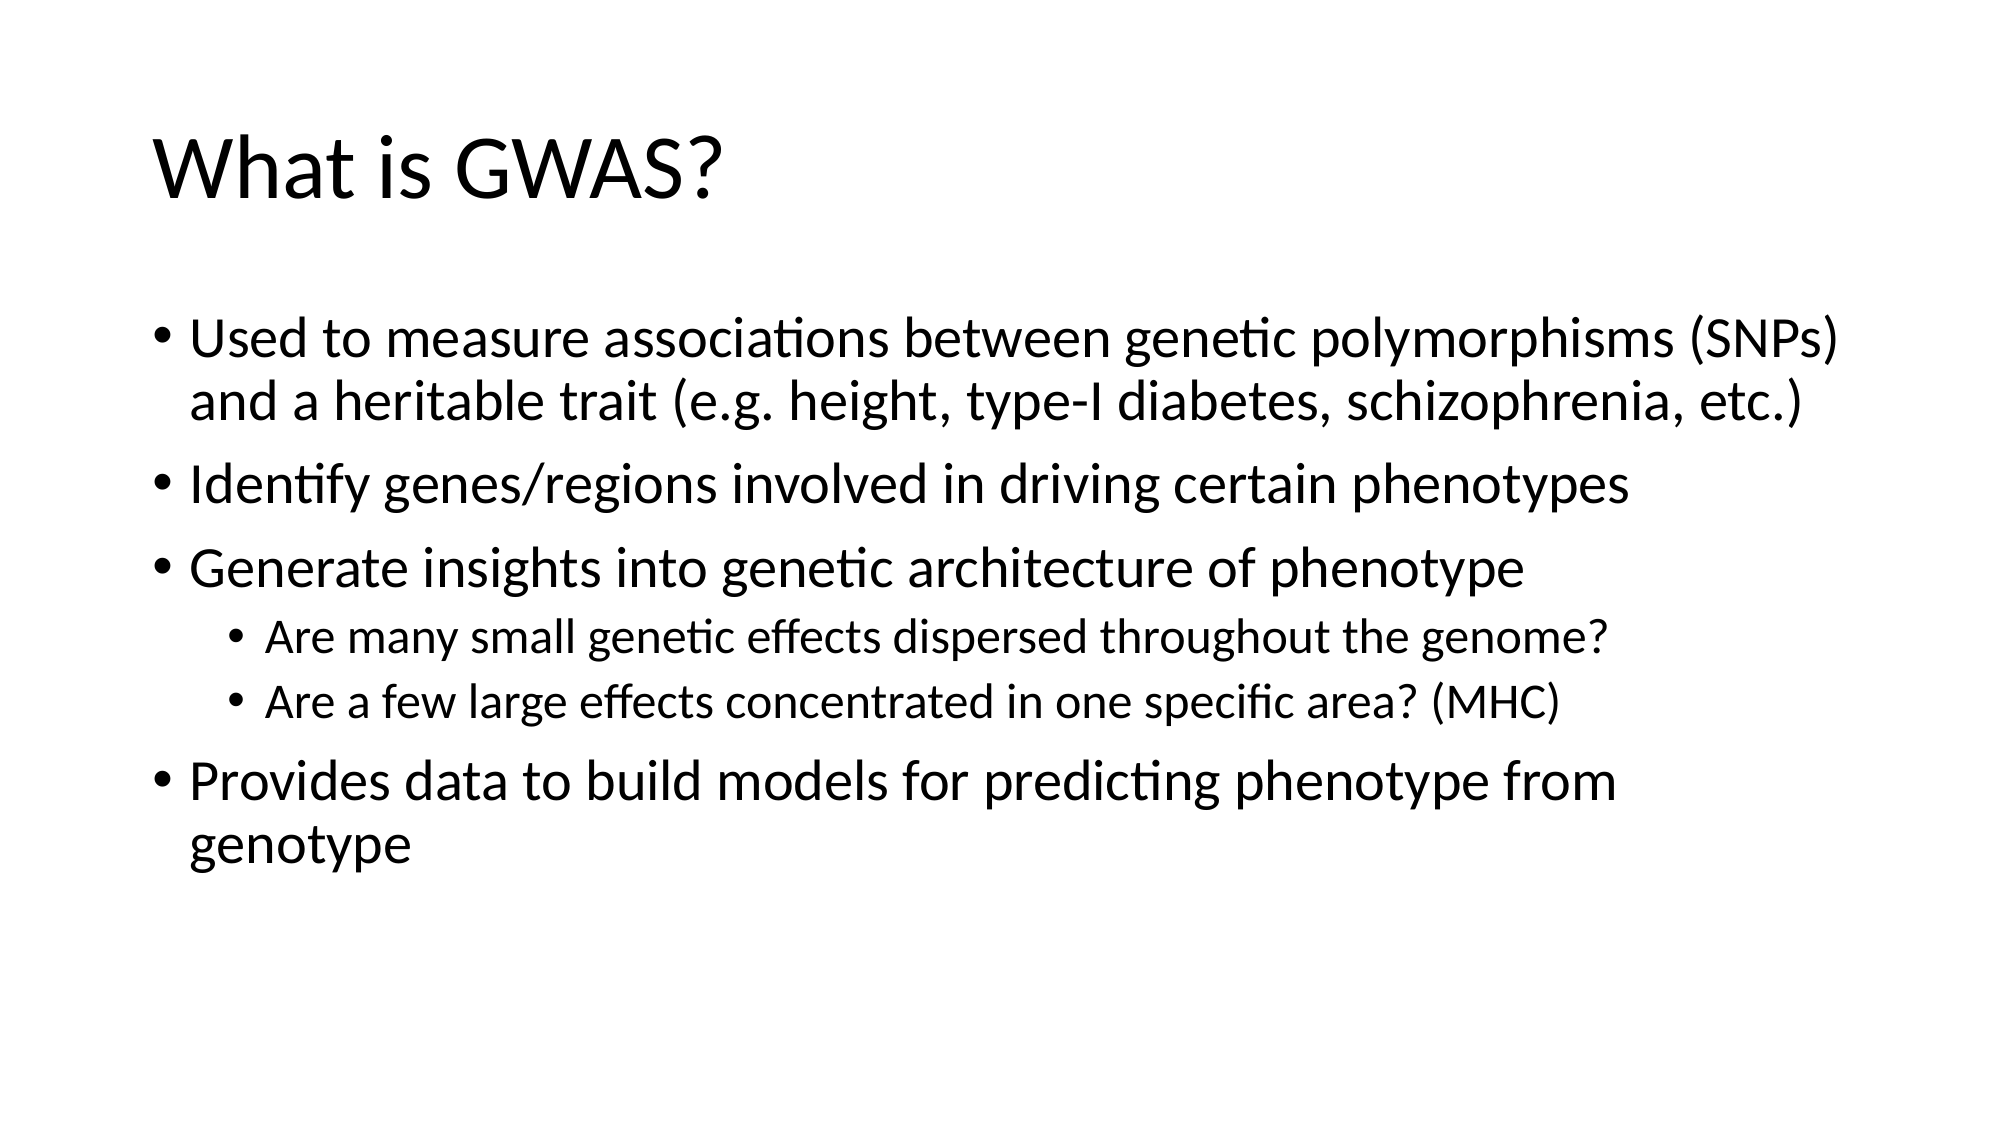

# What is GWAS?
Used to measure associations between genetic polymorphisms (SNPs) and a heritable trait (e.g. height, type-I diabetes, schizophrenia, etc.)
Identify genes/regions involved in driving certain phenotypes
Generate insights into genetic architecture of phenotype
Are many small genetic effects dispersed throughout the genome?
Are a few large effects concentrated in one specific area? (MHC)
Provides data to build models for predicting phenotype from genotype